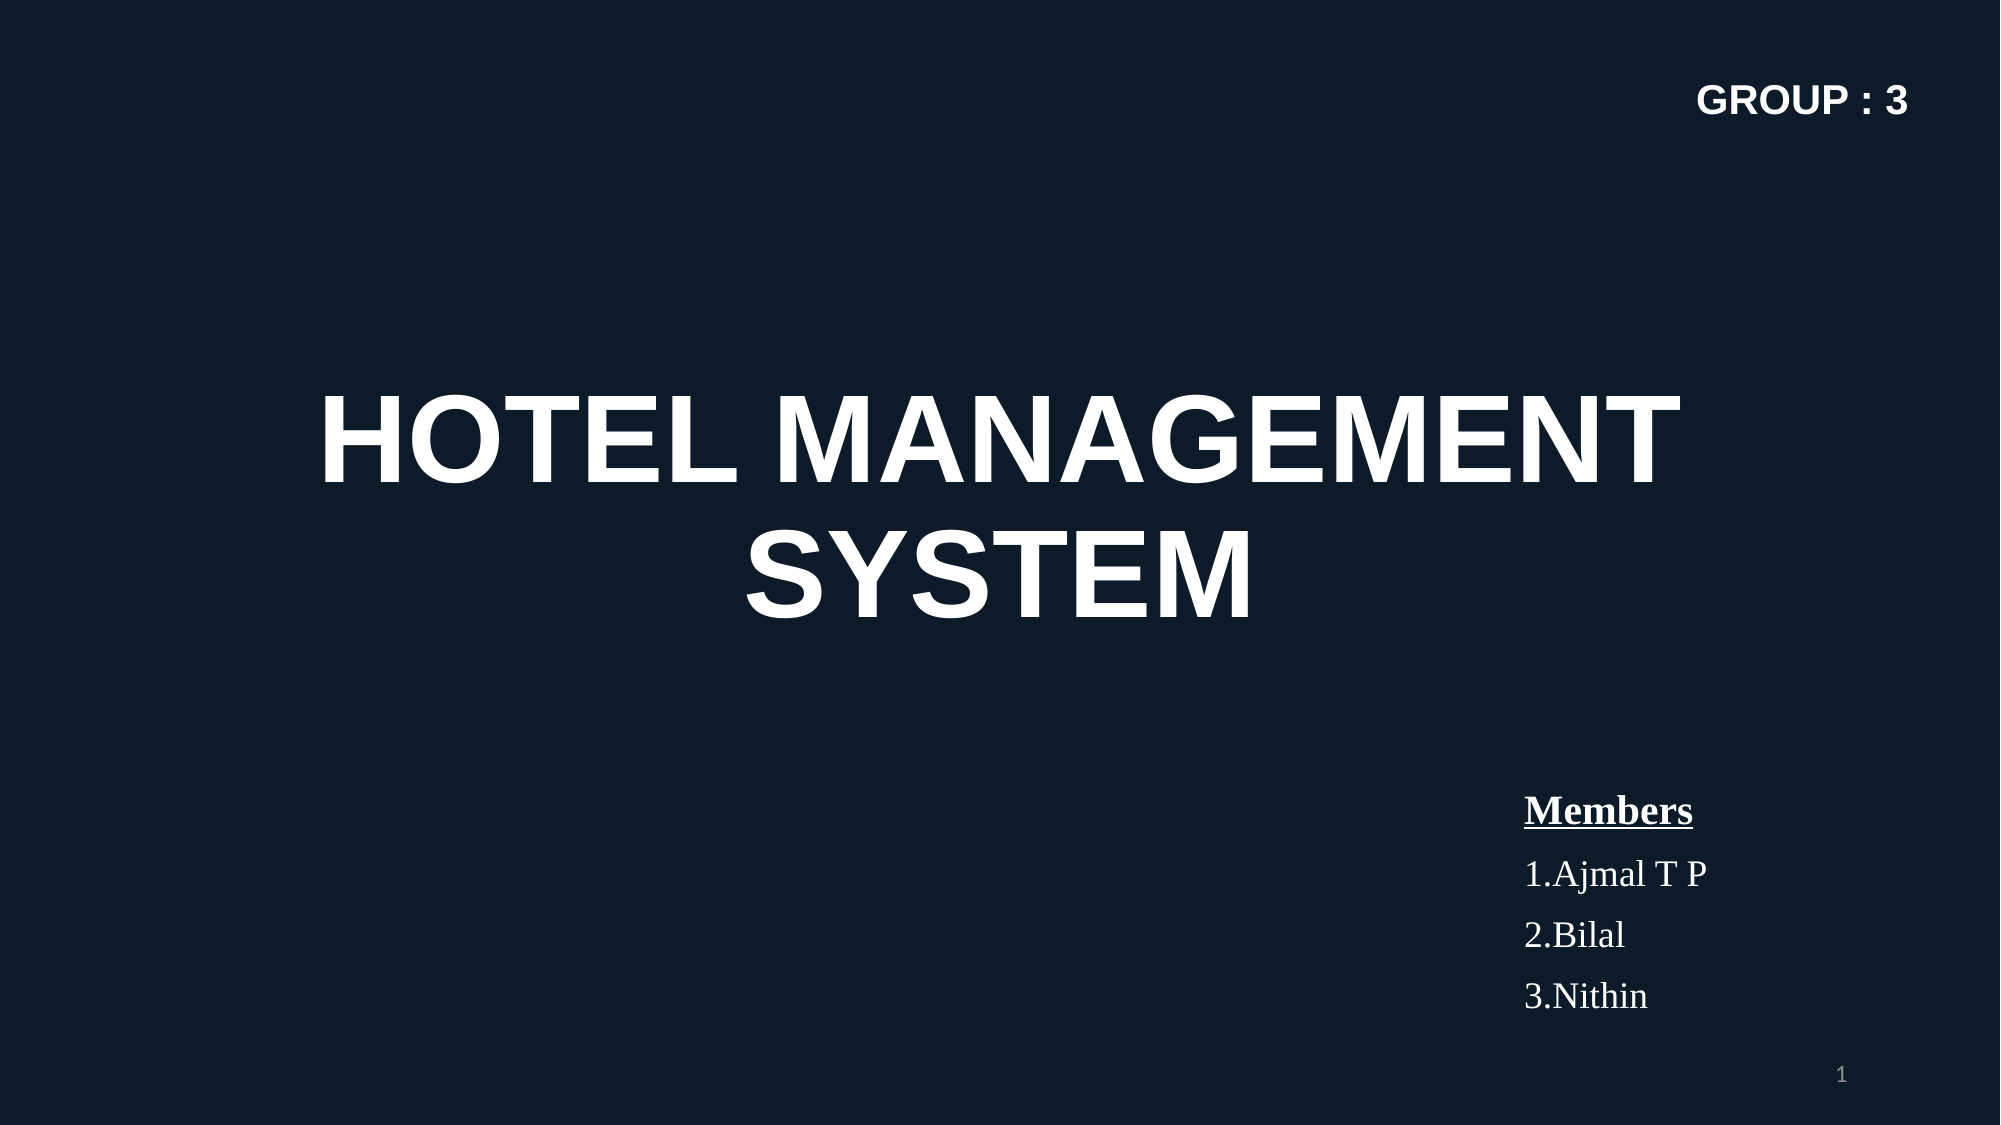

GROUP : 3
# HOTEL MANAGEMENT SYSTEM
Members
1.Ajmal T P
2.Bilal
3.Nithin
1